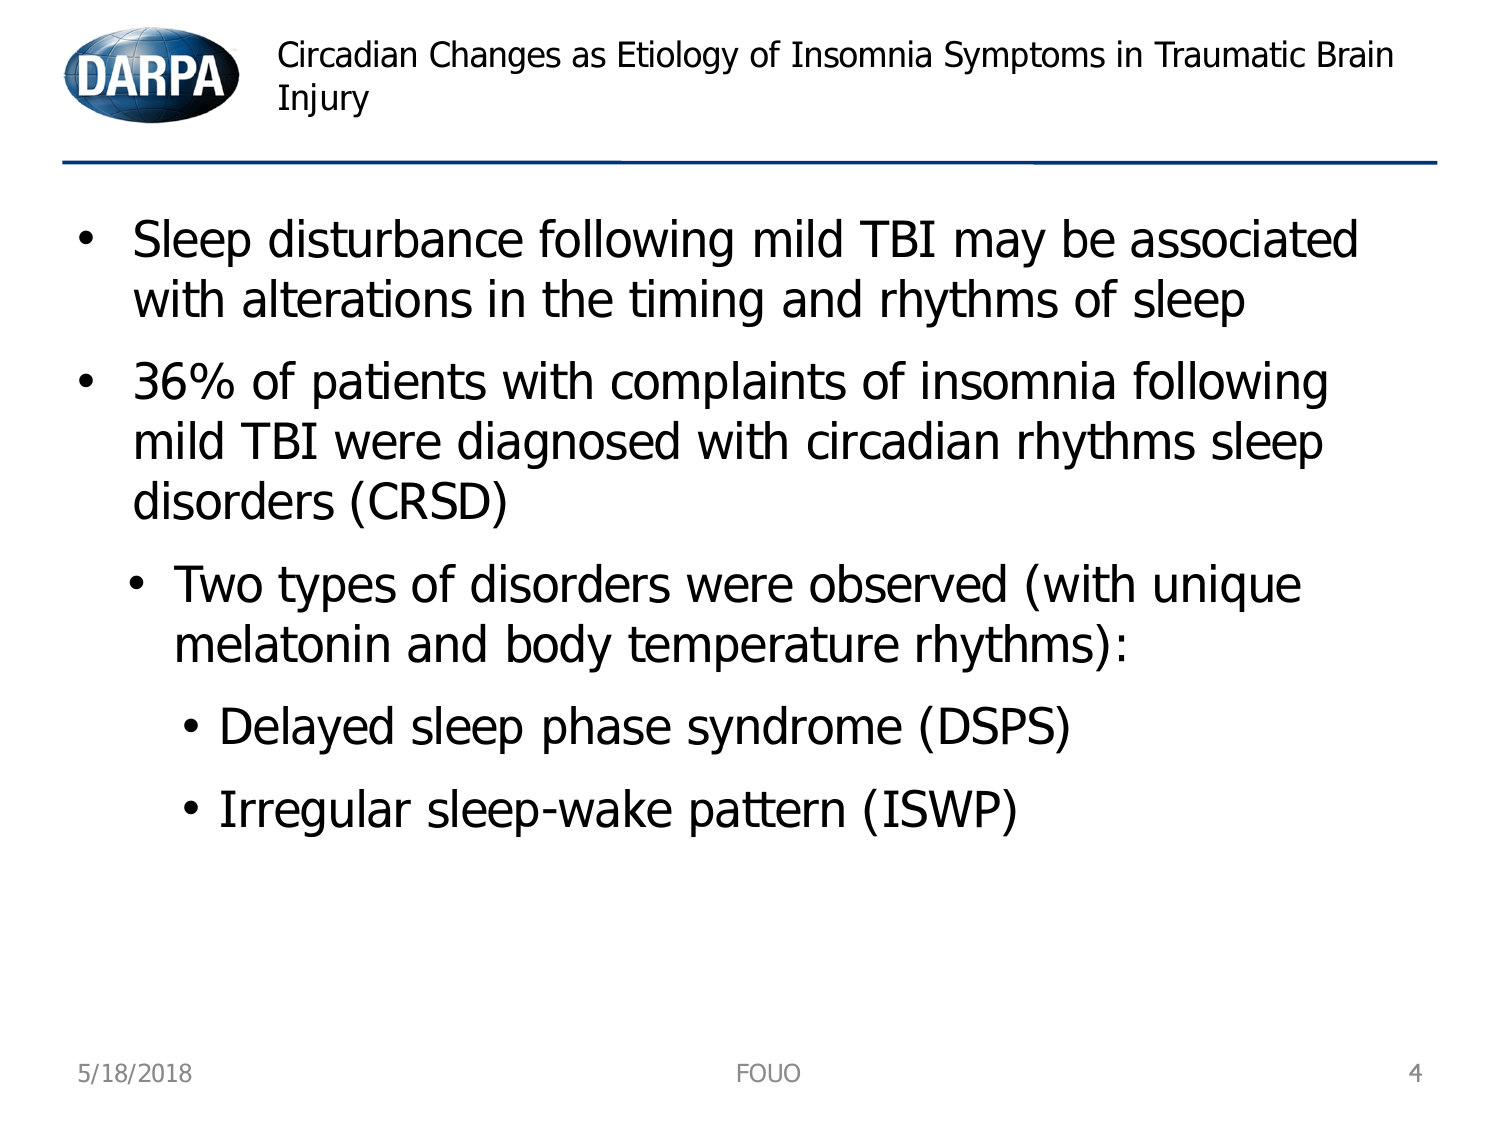

# Circadian Changes as Etiology of Insomnia Symptoms in Traumatic Brain Injury
Sleep disturbance following mild TBI may be associated with alterations in the timing and rhythms of sleep
36% of patients with complaints of insomnia following mild TBI were diagnosed with circadian rhythms sleep disorders (CRSD)
Two types of disorders were observed (with unique melatonin and body temperature rhythms):
Delayed sleep phase syndrome (DSPS)
Irregular sleep-wake pattern (ISWP)
5/18/2018
FOUO
4